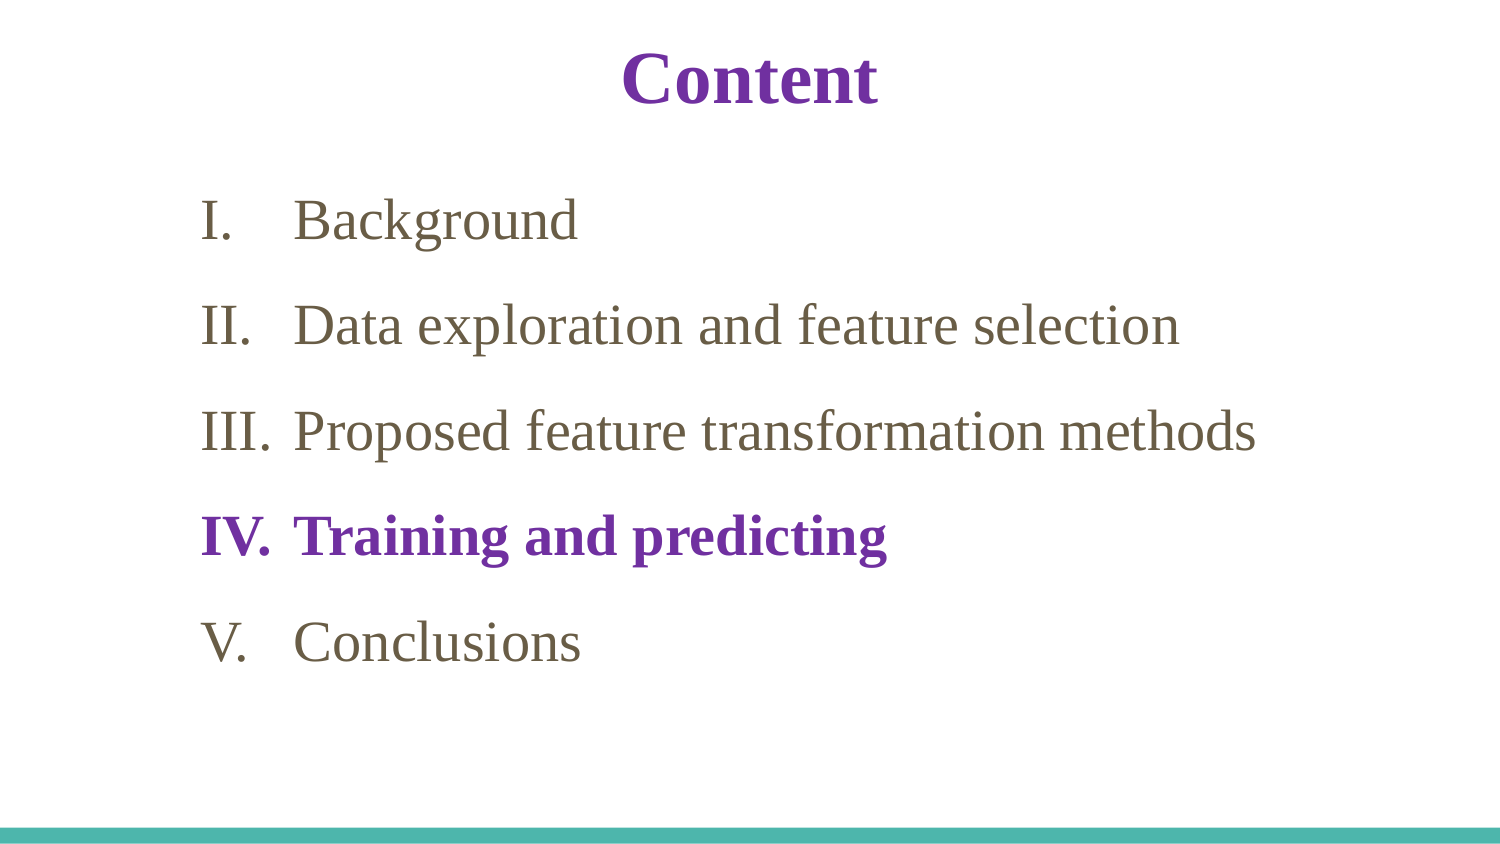

# Content
Background
Data exploration and feature selection
Proposed feature transformation methods
Training and predicting
Conclusions